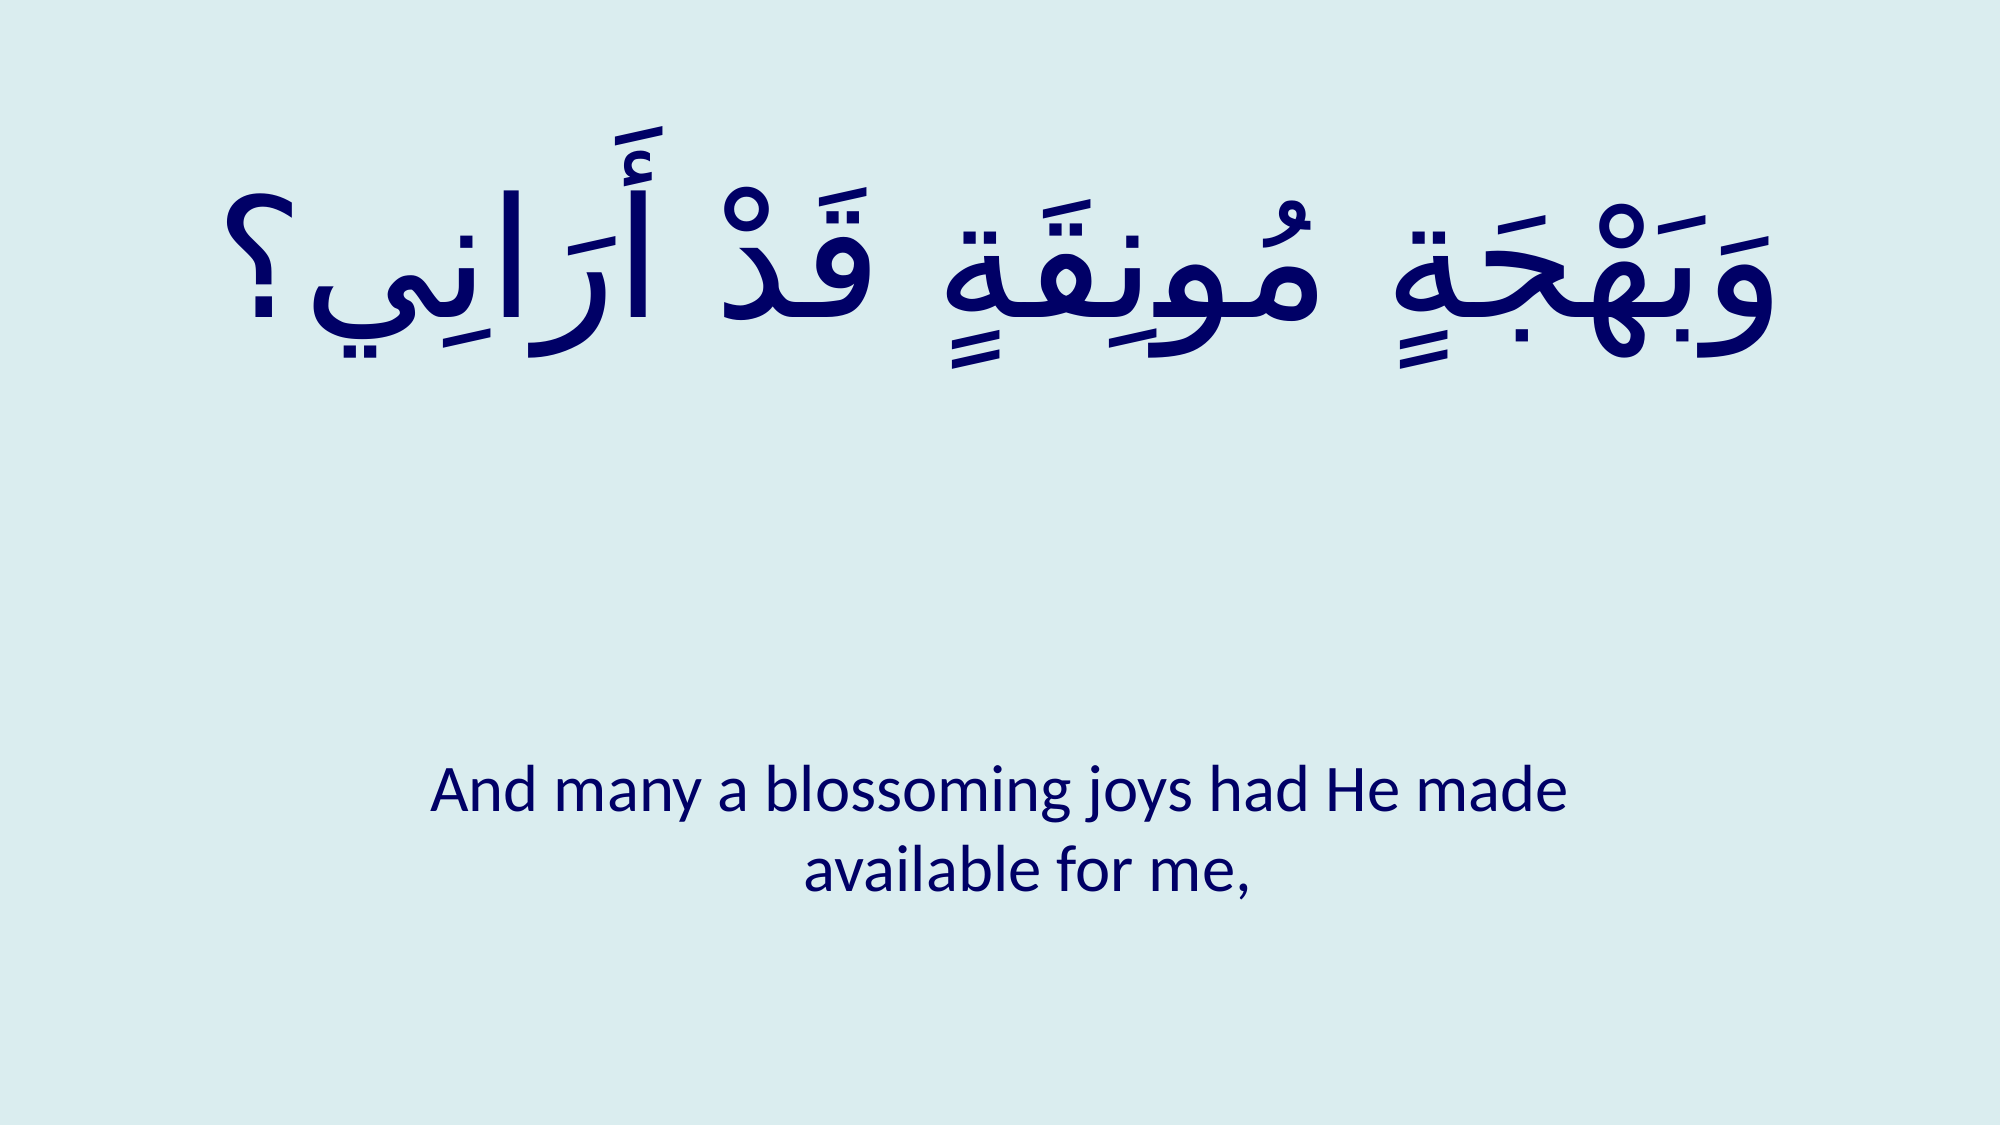

# وَبَهْجَةٍ مُونِقَةٍ قَدْ أَرَانِي؟
And many a blossoming joys had He made available for me,